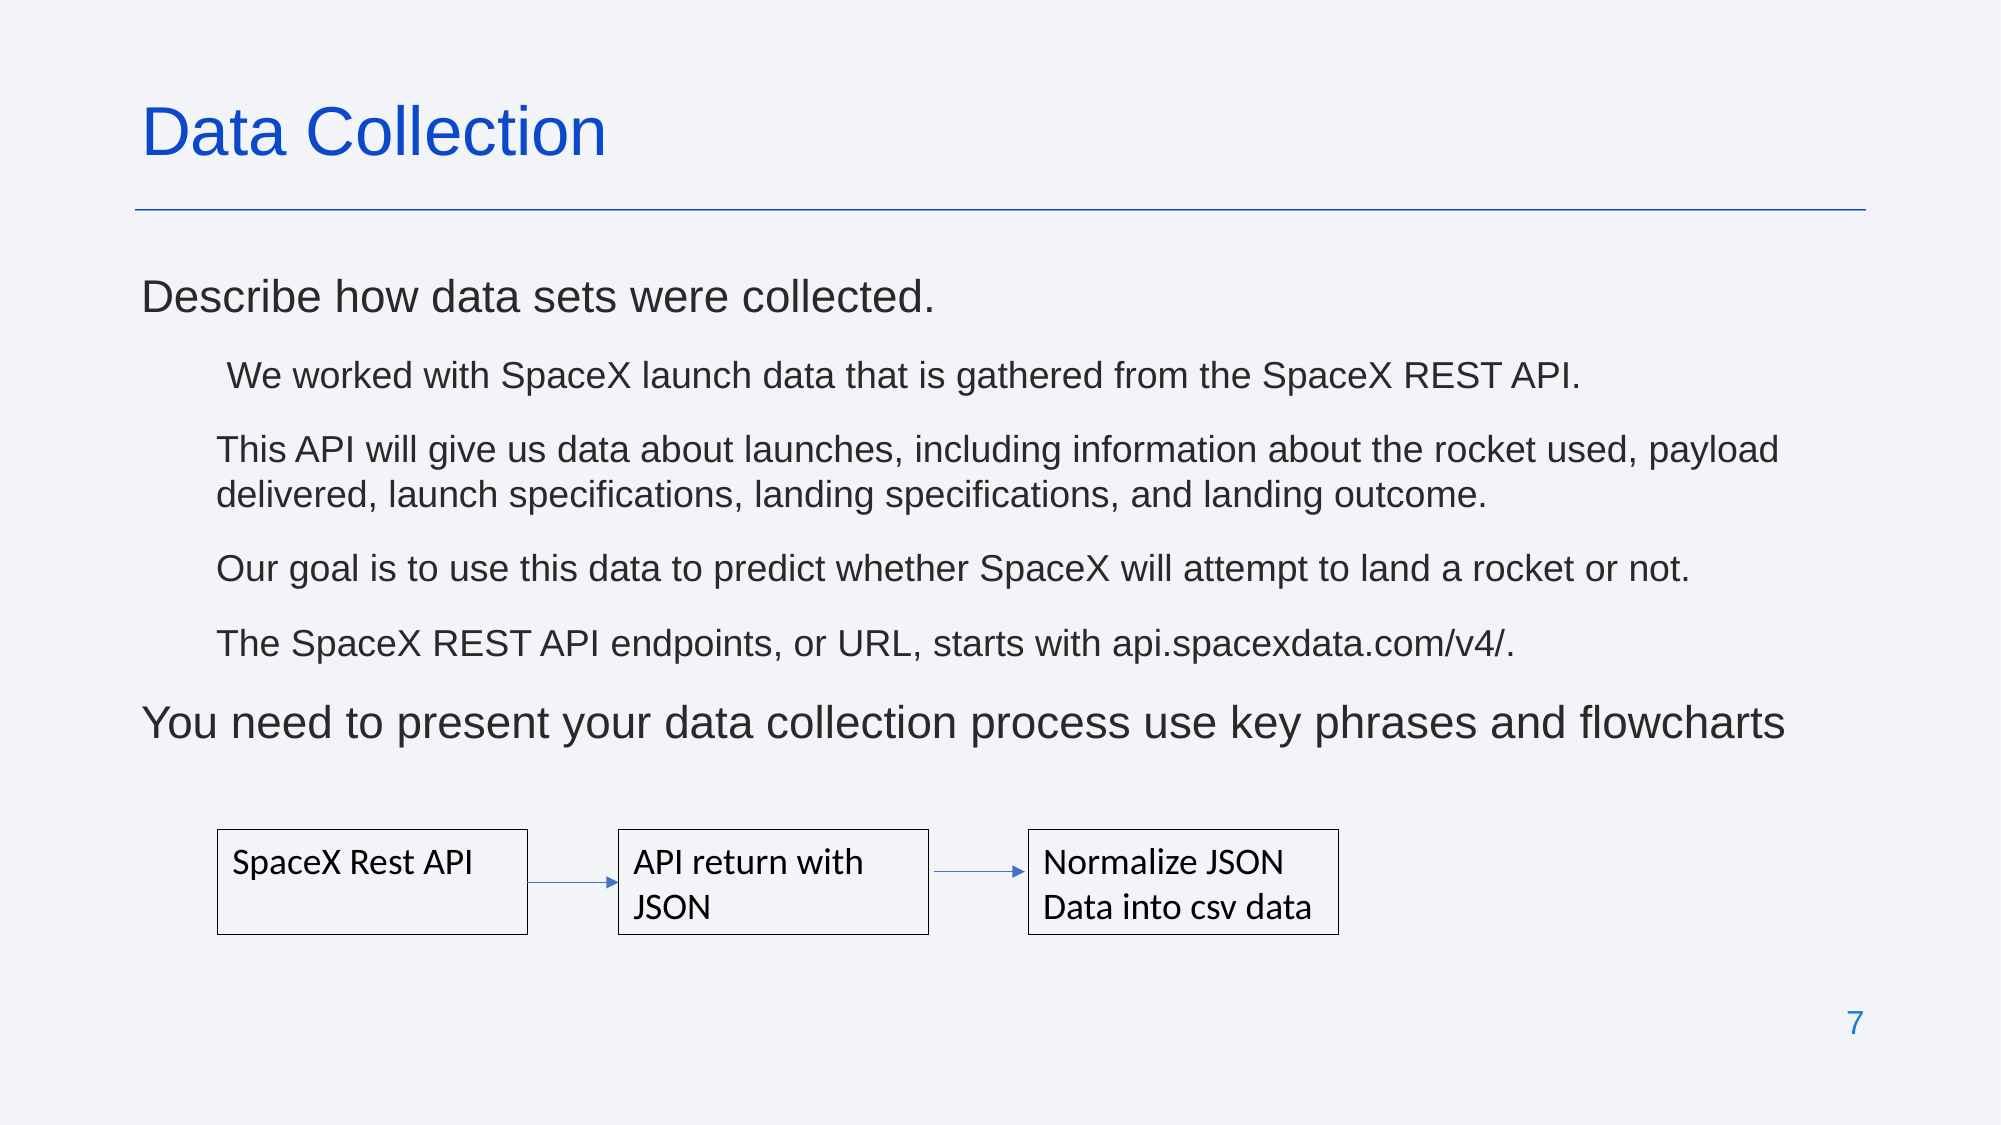

Data Collection
Describe how data sets were collected.
 We worked with SpaceX launch data that is gathered from the SpaceX REST API.
This API will give us data about launches, including information about the rocket used, payload delivered, launch specifications, landing specifications, and landing outcome.
Our goal is to use this data to predict whether SpaceX will attempt to land a rocket or not.
The SpaceX REST API endpoints, or URL, starts with api.spacexdata.com/v4/.
You need to present your data collection process use key phrases and flowcharts

SpaceX Rest API

API return with JSON
Normalize JSON Data into csv data
7